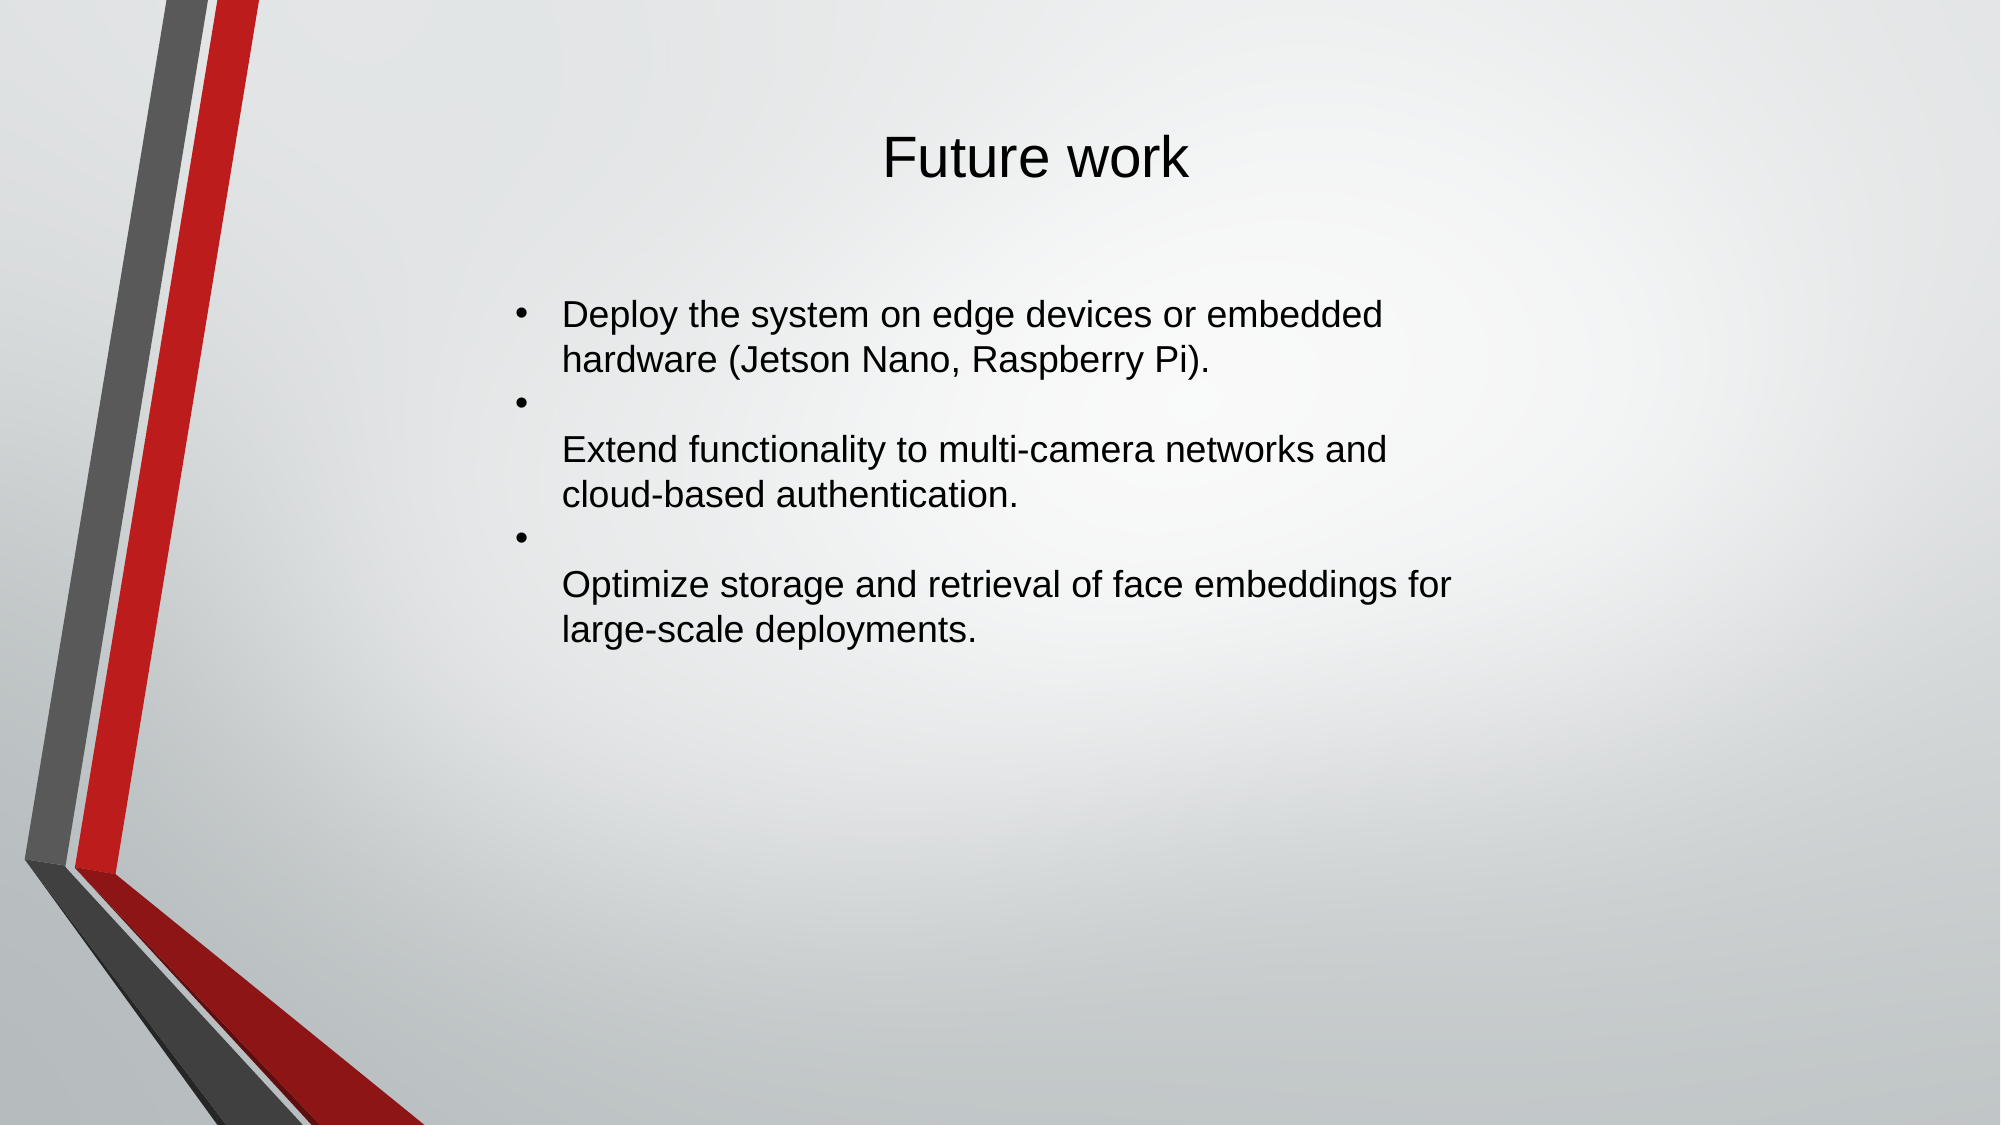

Future work
Deploy the system on edge devices or embedded hardware (Jetson Nano, Raspberry Pi).
Extend functionality to multi-camera networks and cloud-based authentication.
Optimize storage and retrieval of face embeddings for large-scale deployments.